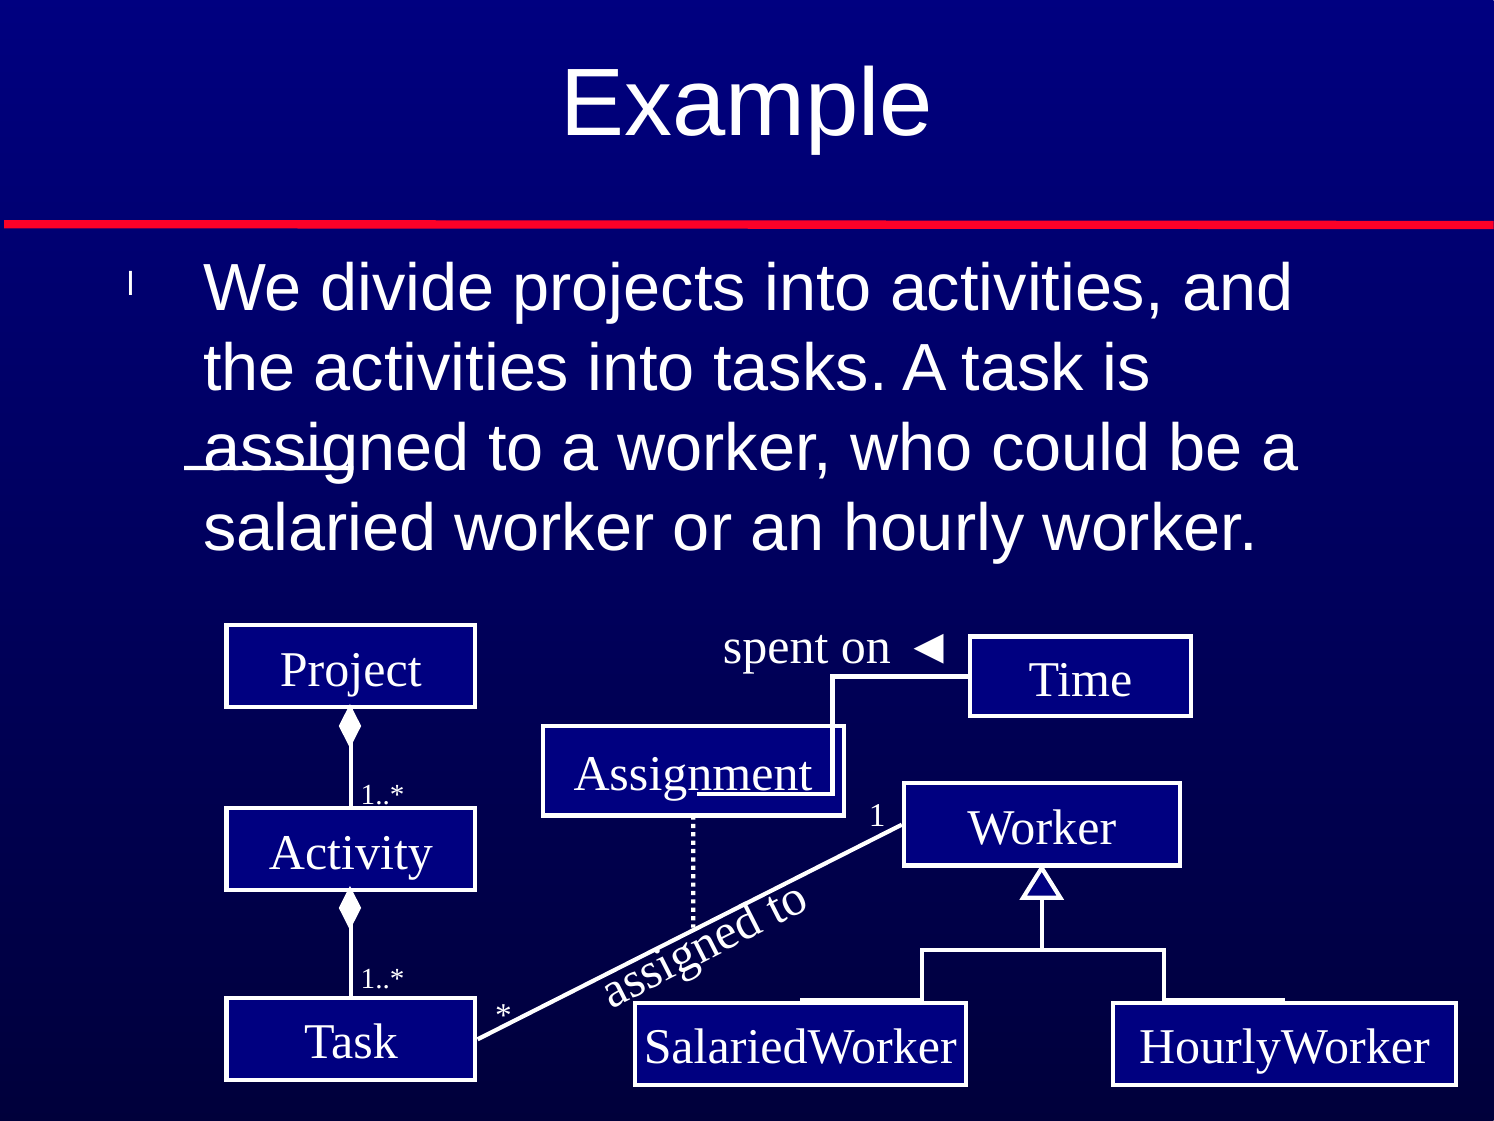

# Example
We divide projects into activities, and the activities into tasks. A task is assigned to a worker, who could be a salaried worker or an hourly worker.

spent on ◄
Time
Project

1..*
Activity
Assignment
Worker
1
*
assigned to

SalariedWorker
HourlyWorker

1..*
Task